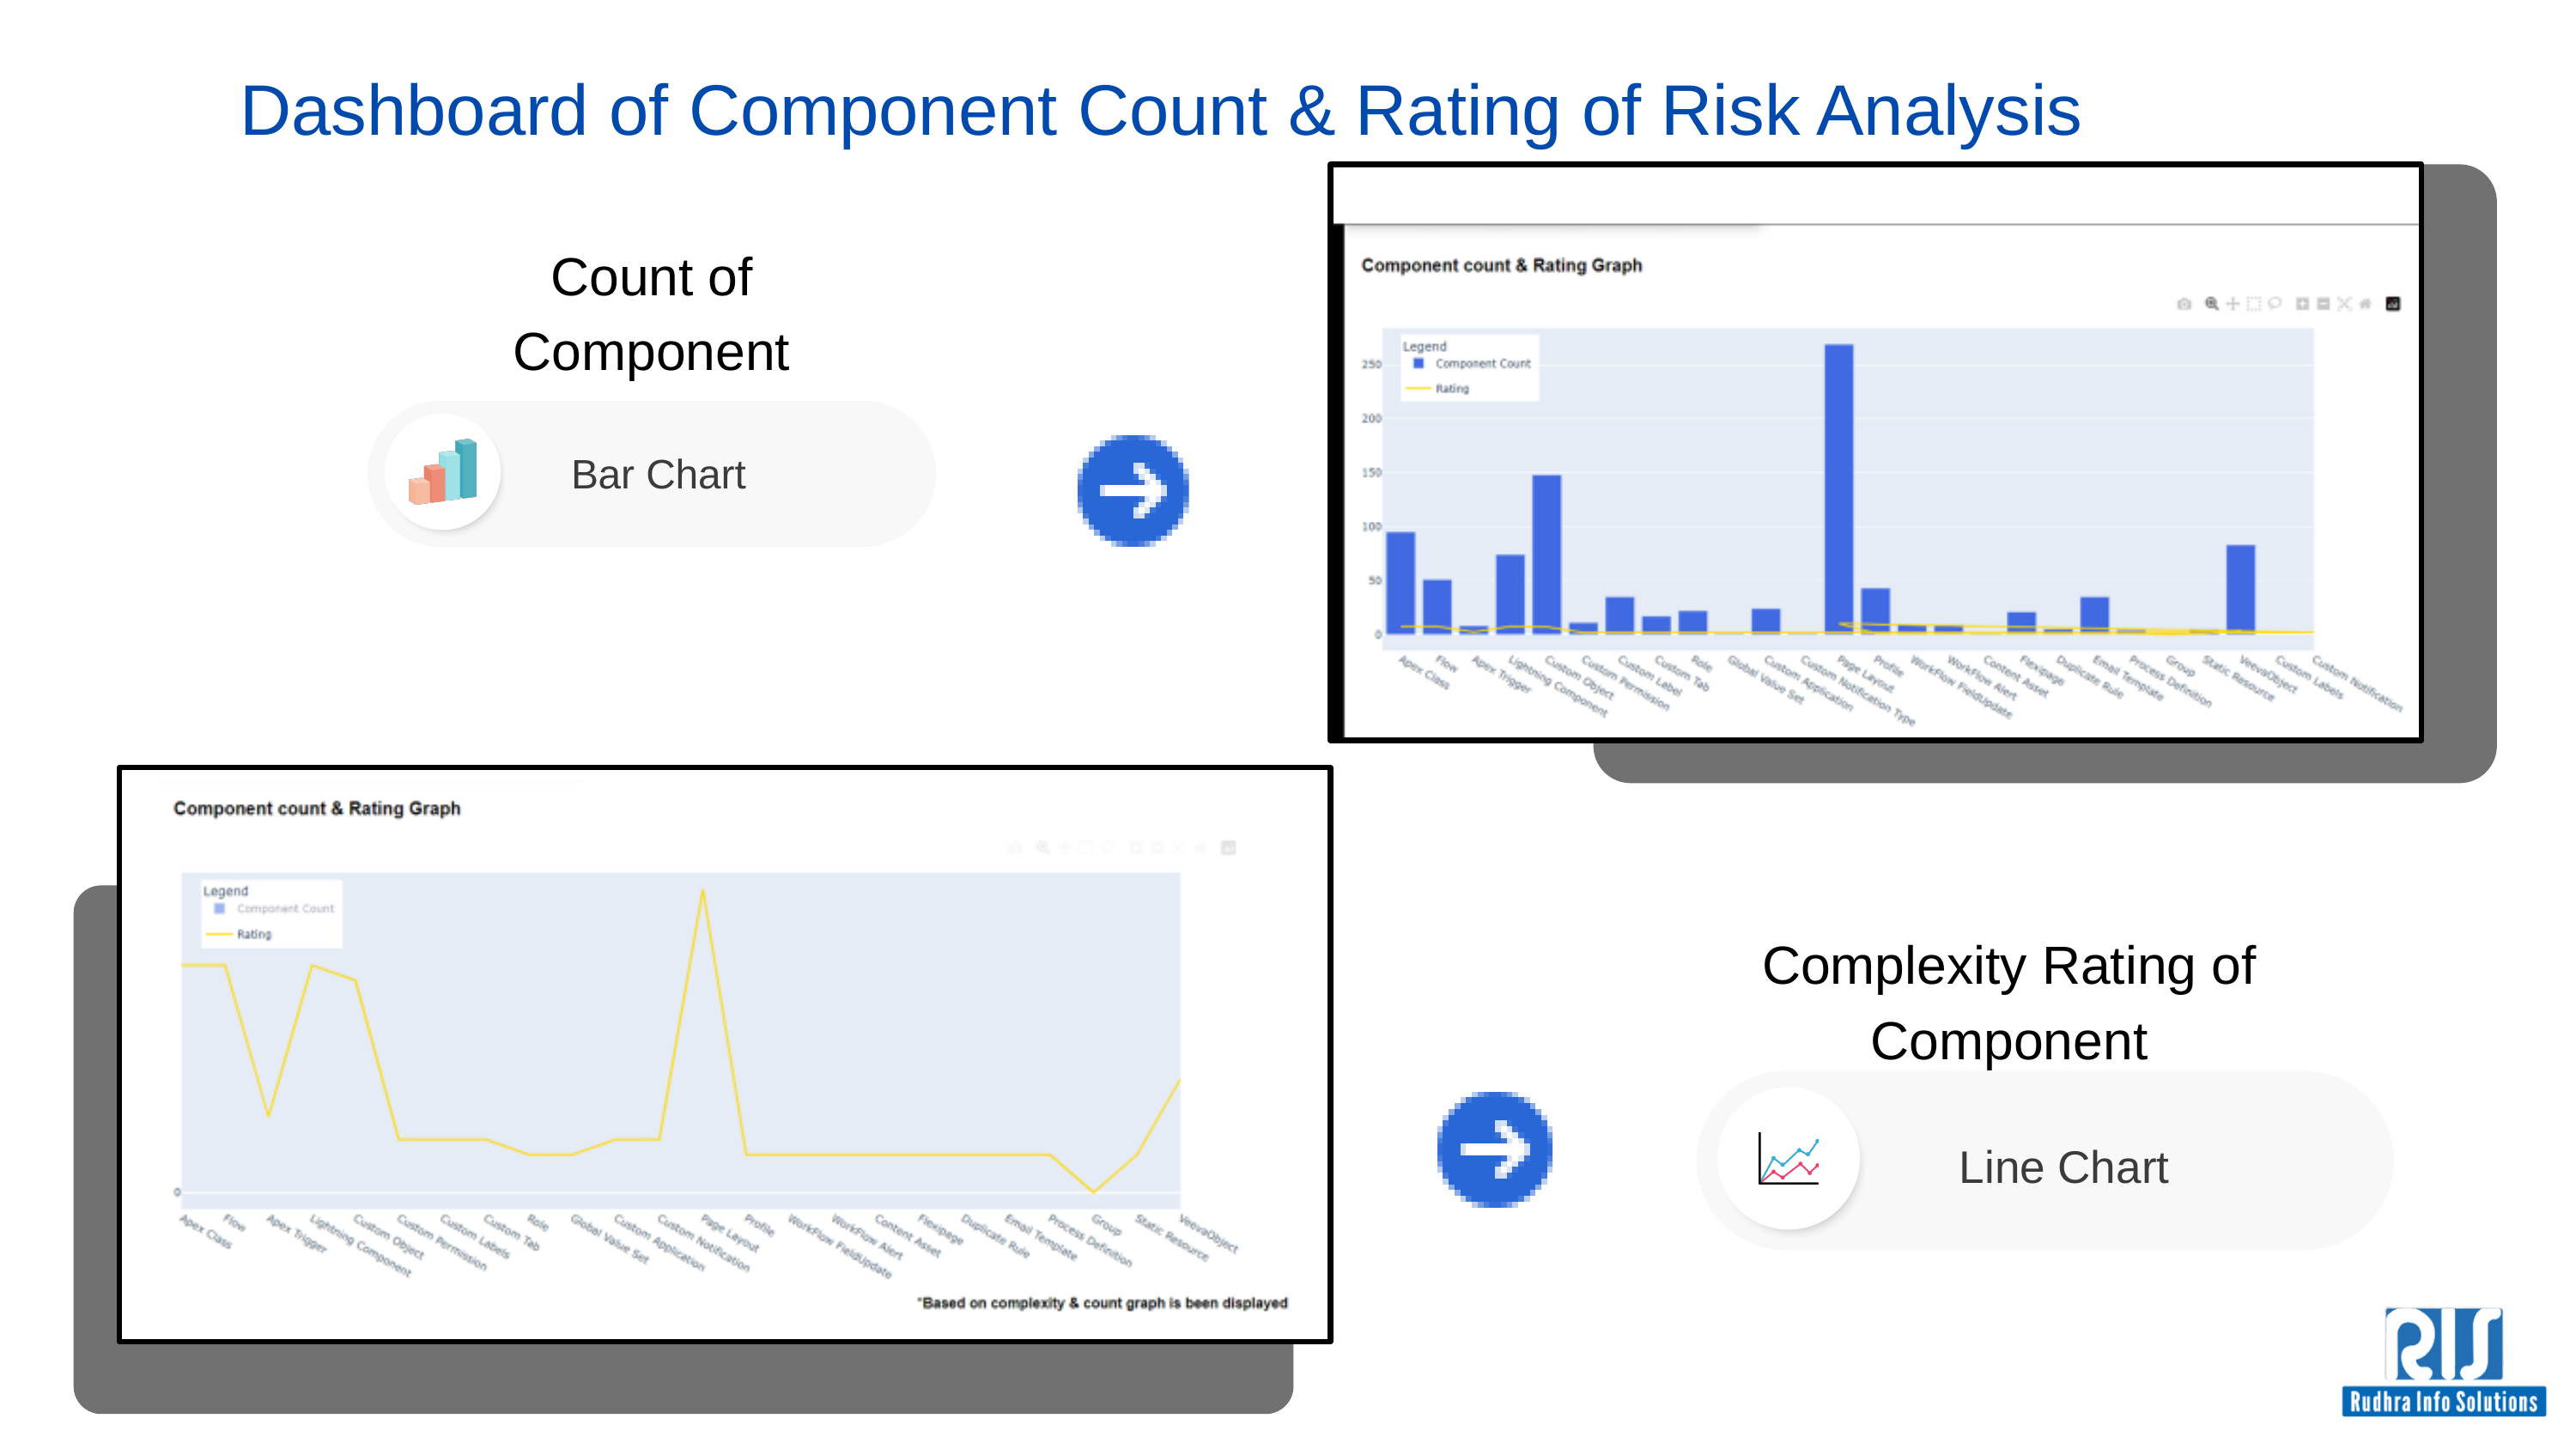

Dashboard of Component Count & Rating of Risk Analysis

Count of Component

Bar Chart

Complexity Rating of Component

Line Chart